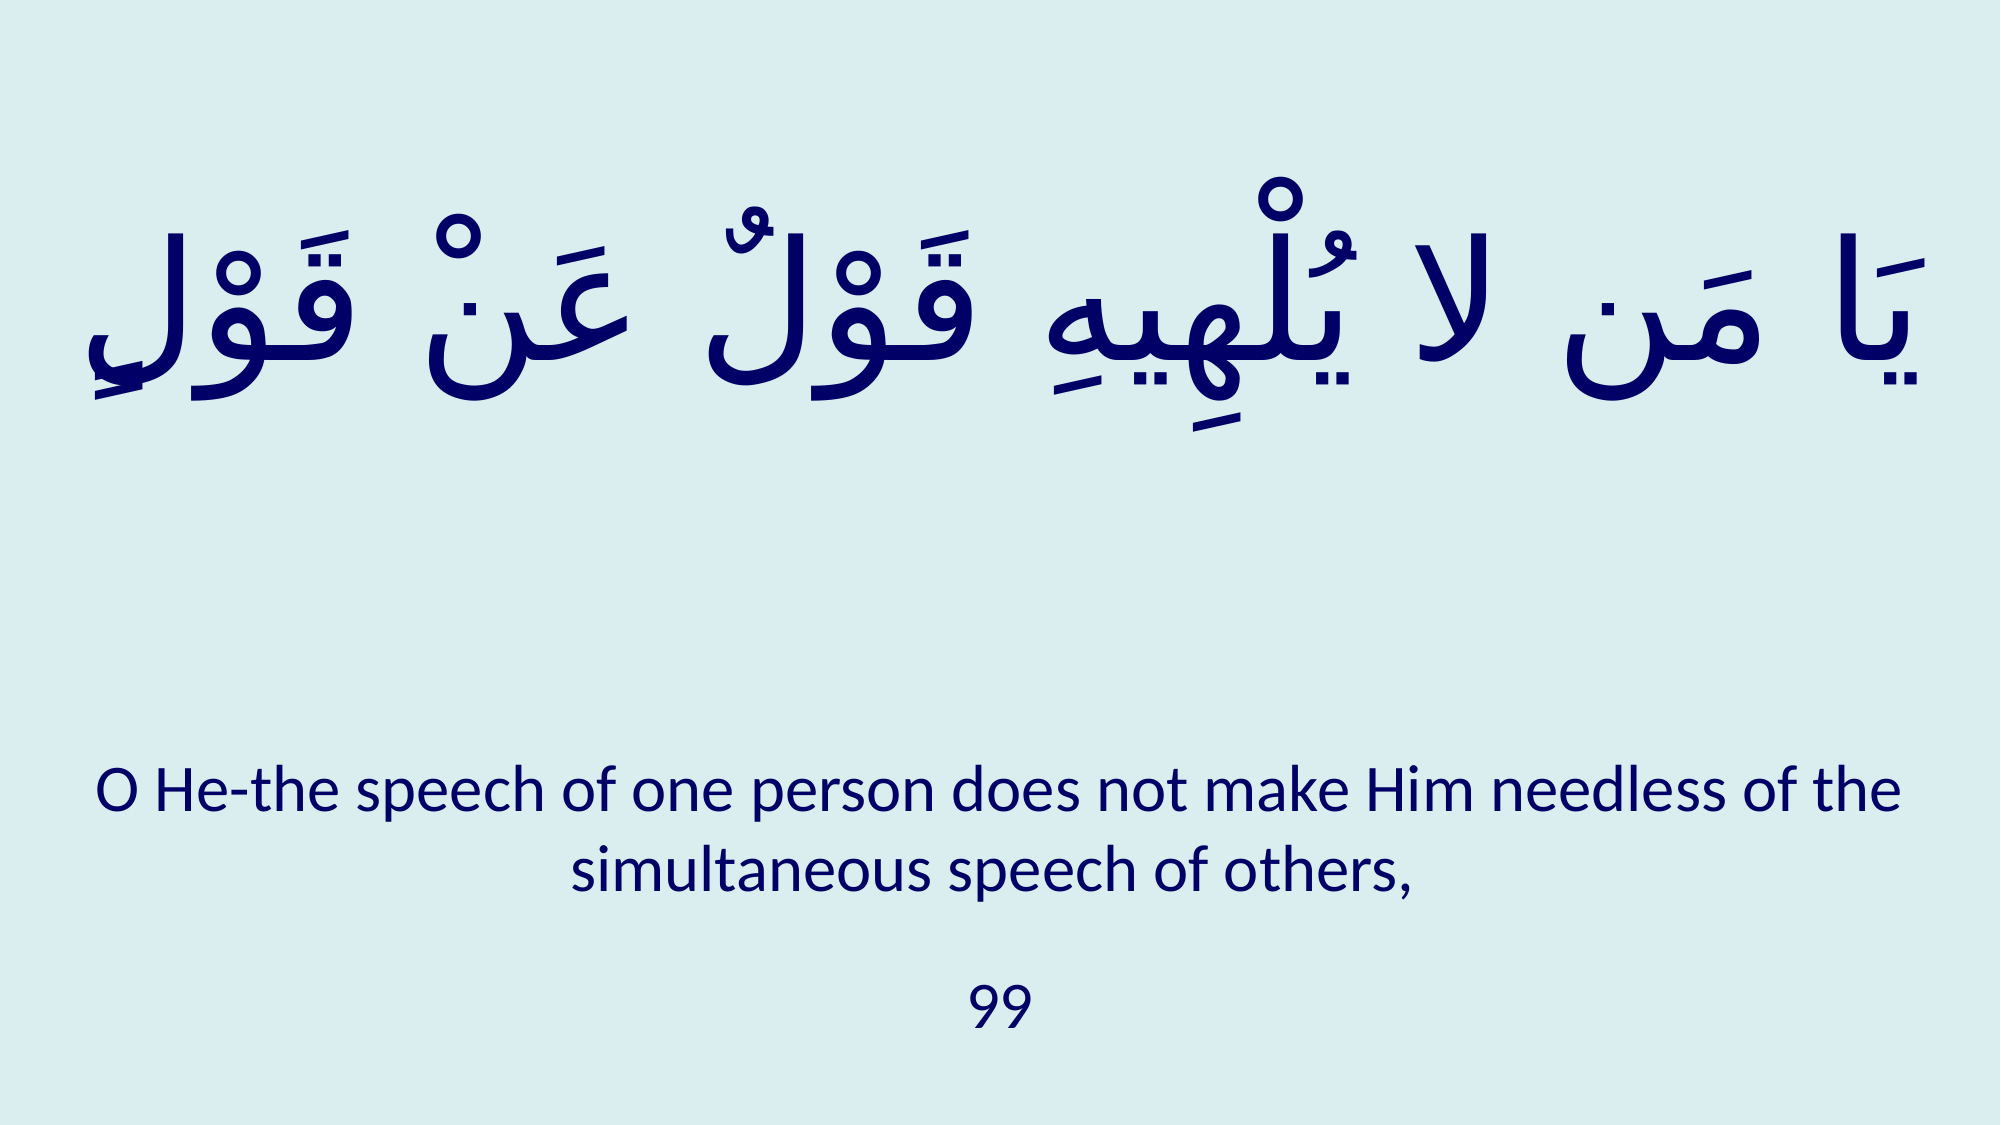

# يَا مَن لا يُلْهِيهِ قَوْلٌ عَنْ قَوْلٍ
O He-the speech of one person does not make Him needless of the simultaneous speech of others,
99